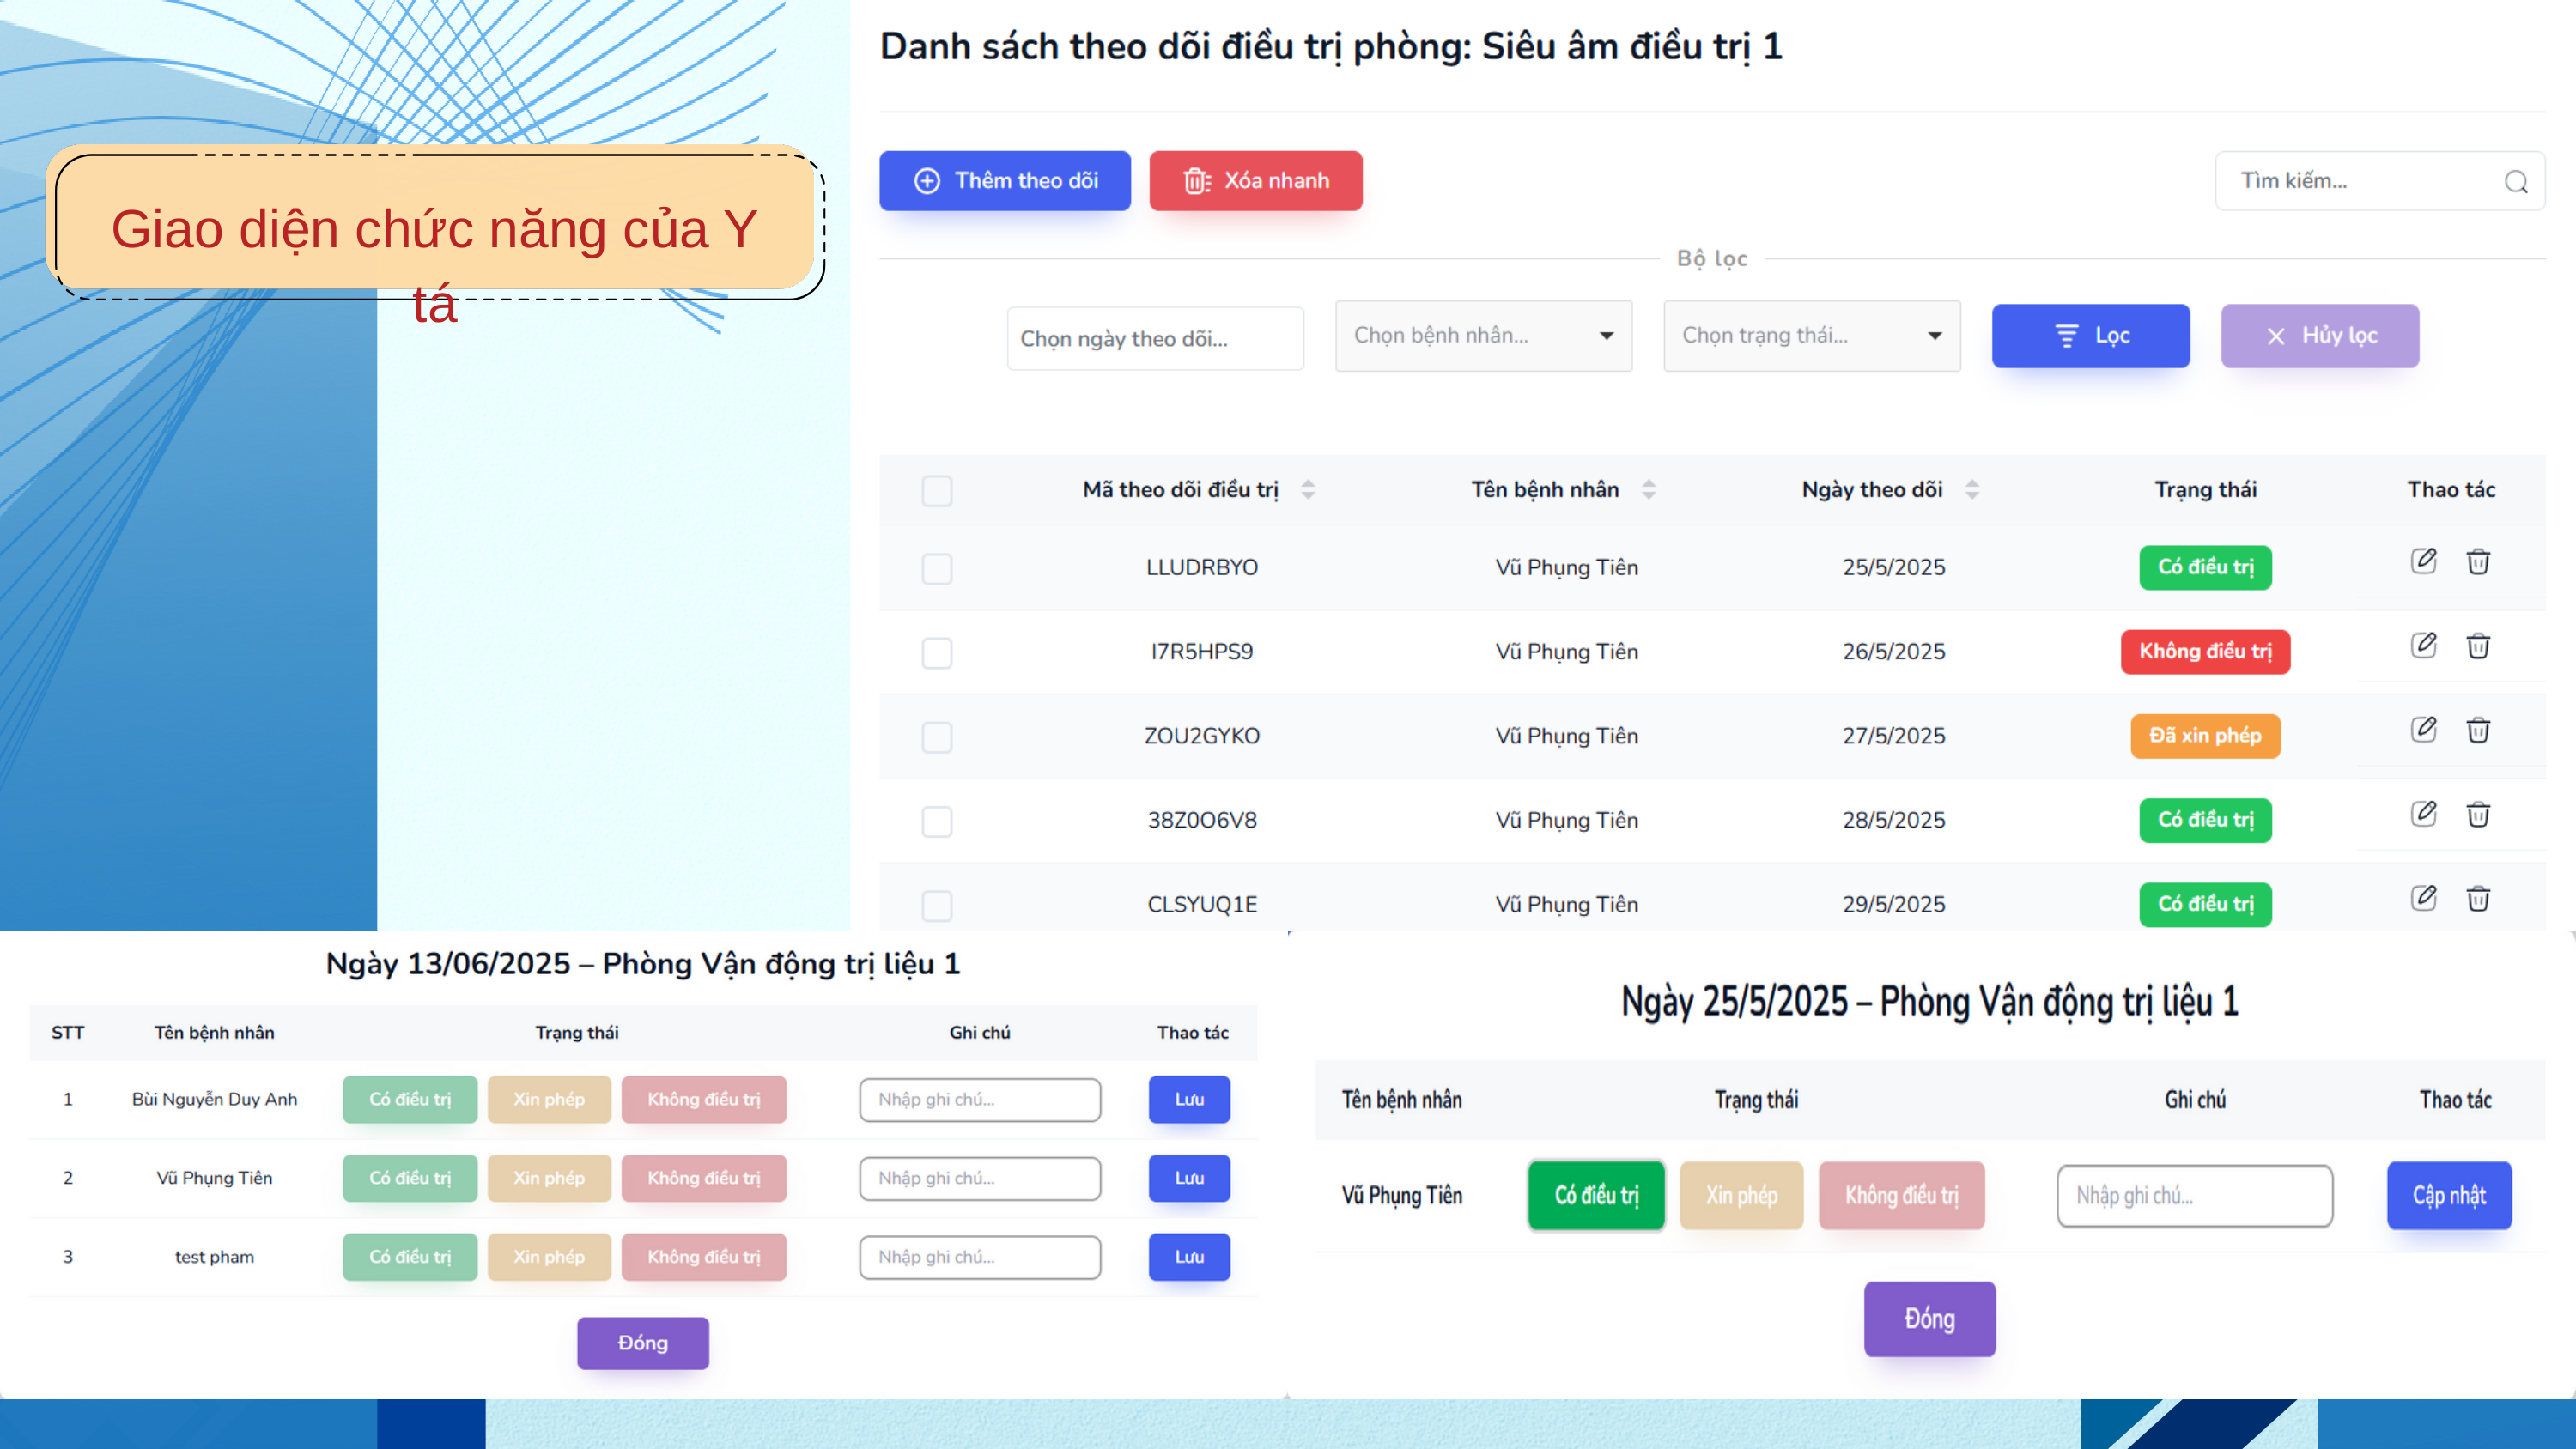

Giao diện chức năng của Bệnh nhân

Giao diện chức năng của Y tá